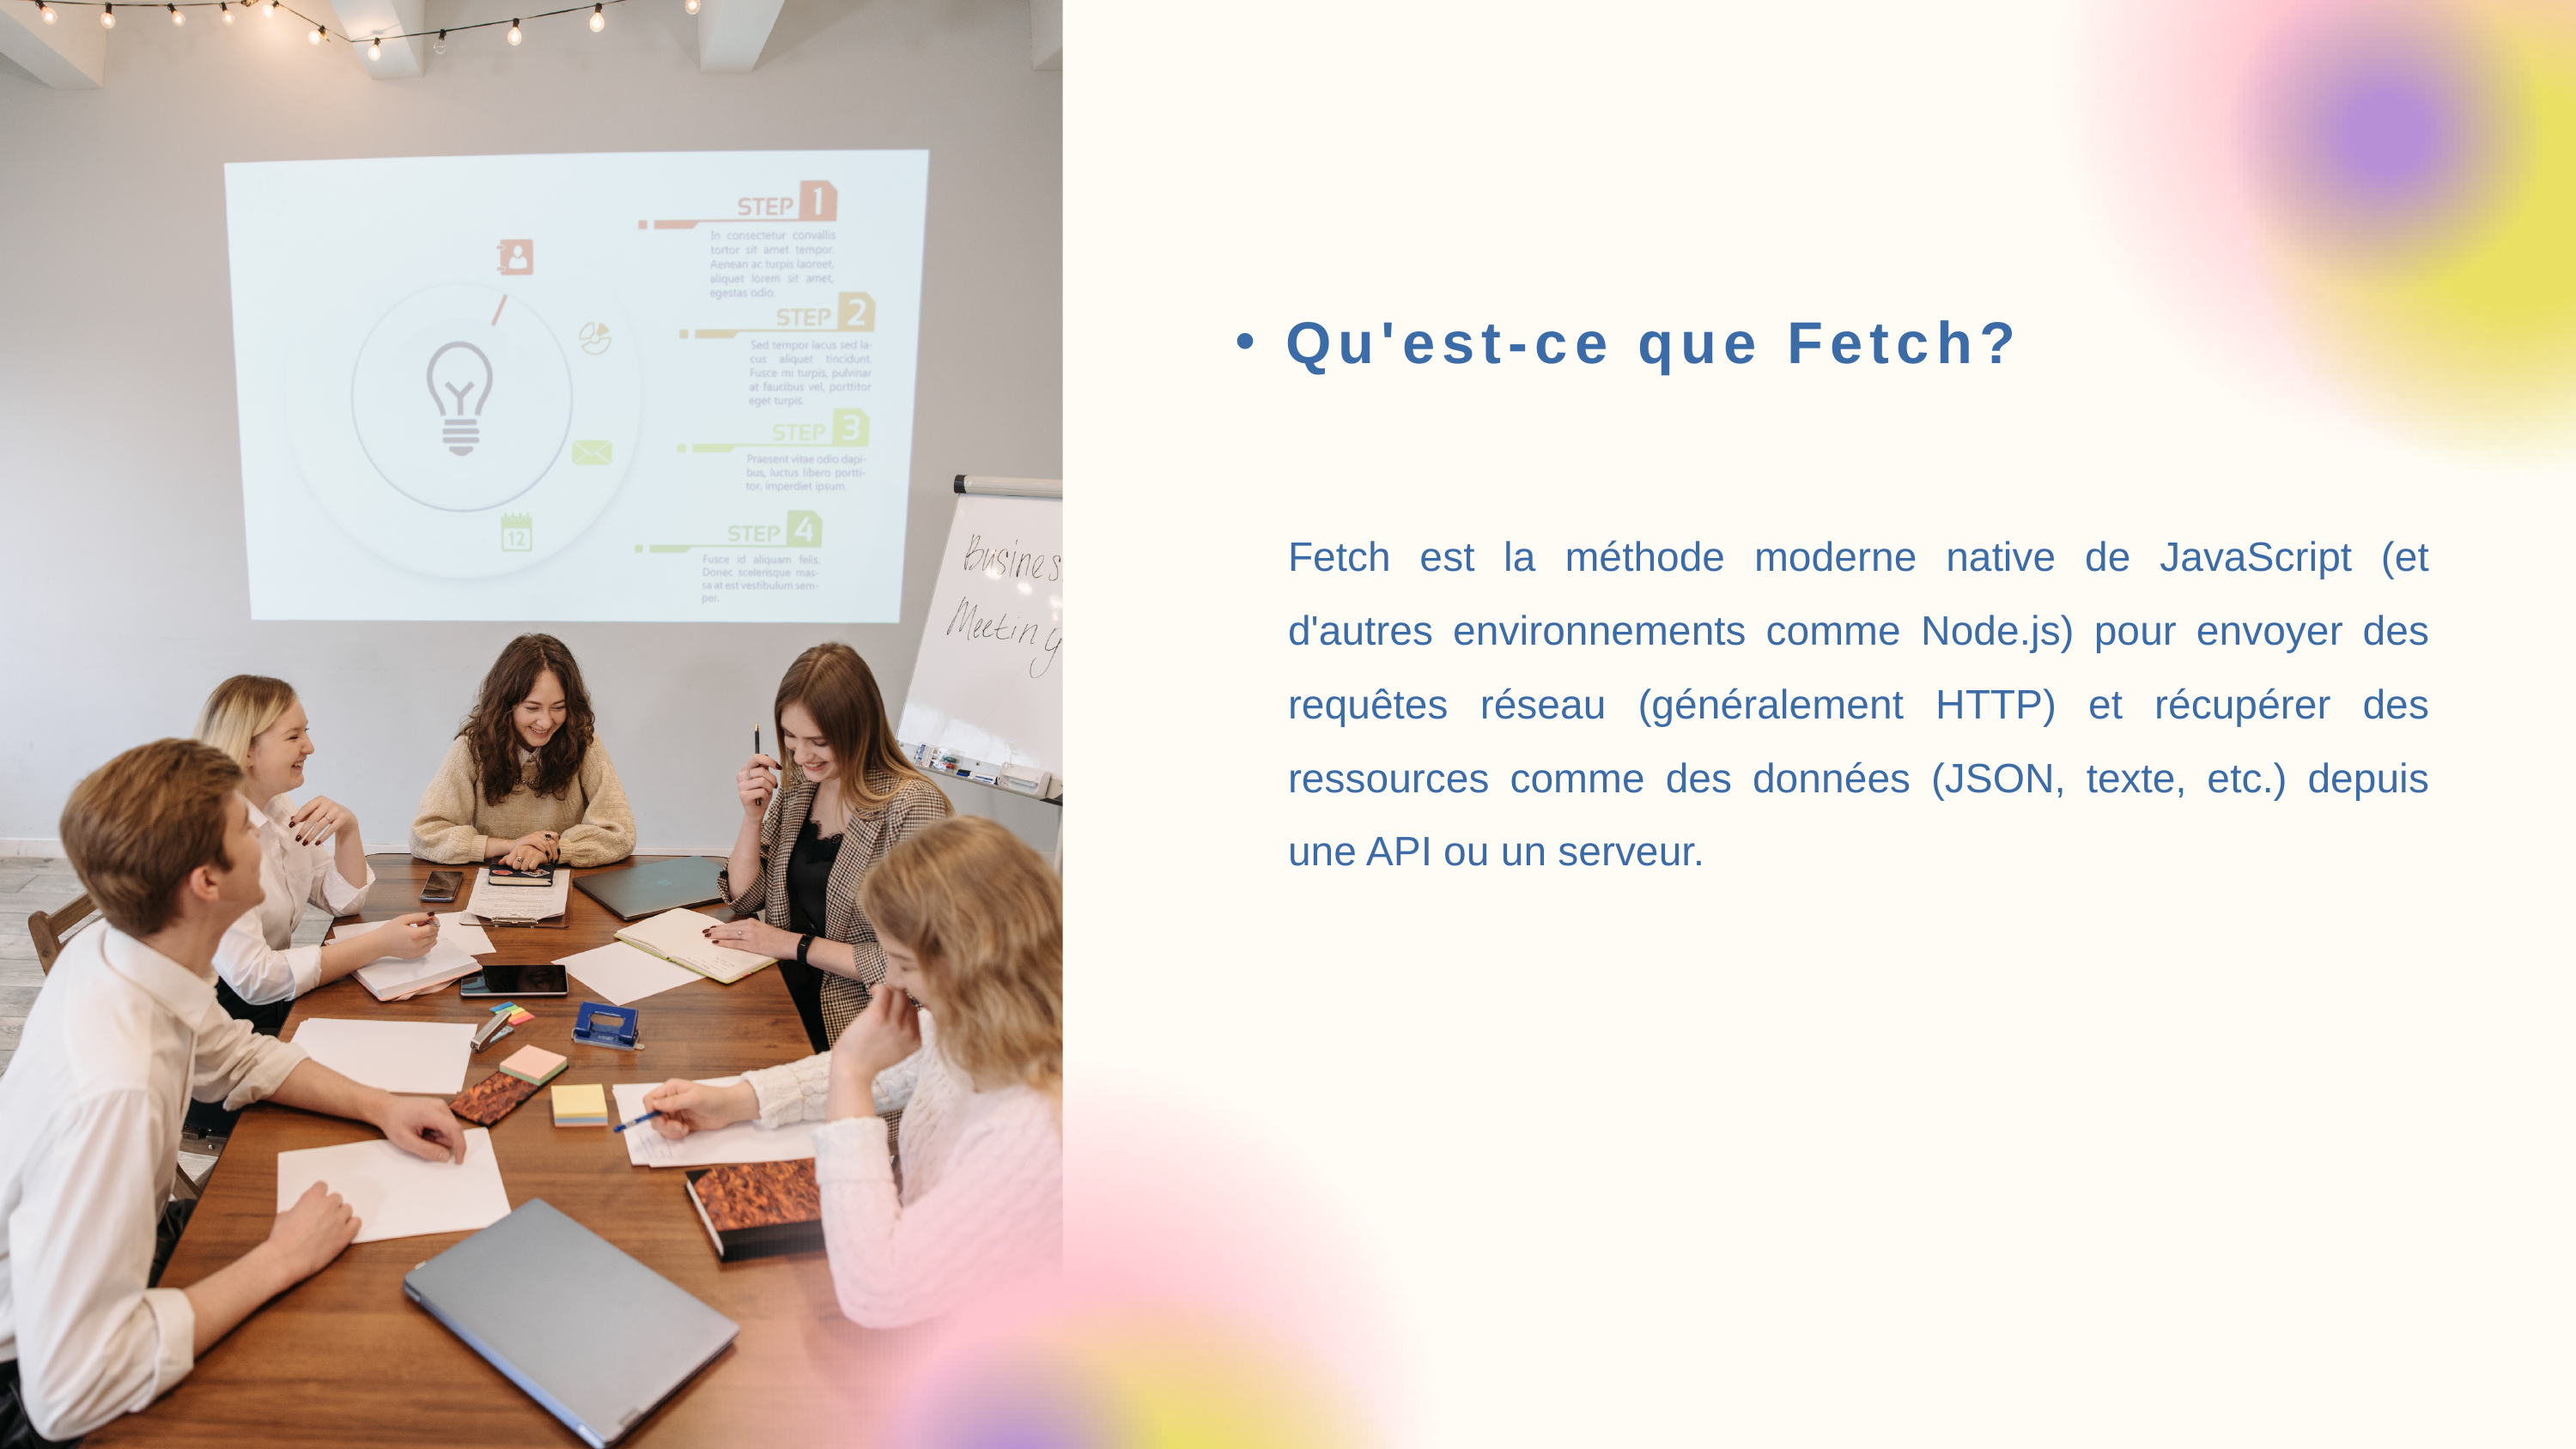

Qu'est-ce que Fetch?

Fetch est la méthode moderne native de JavaScript (et d'autres environnements comme Node.js) pour envoyer des requêtes réseau (généralement HTTP) et récupérer des ressources comme des données (JSON, texte, etc.) depuis une API ou un serveur.